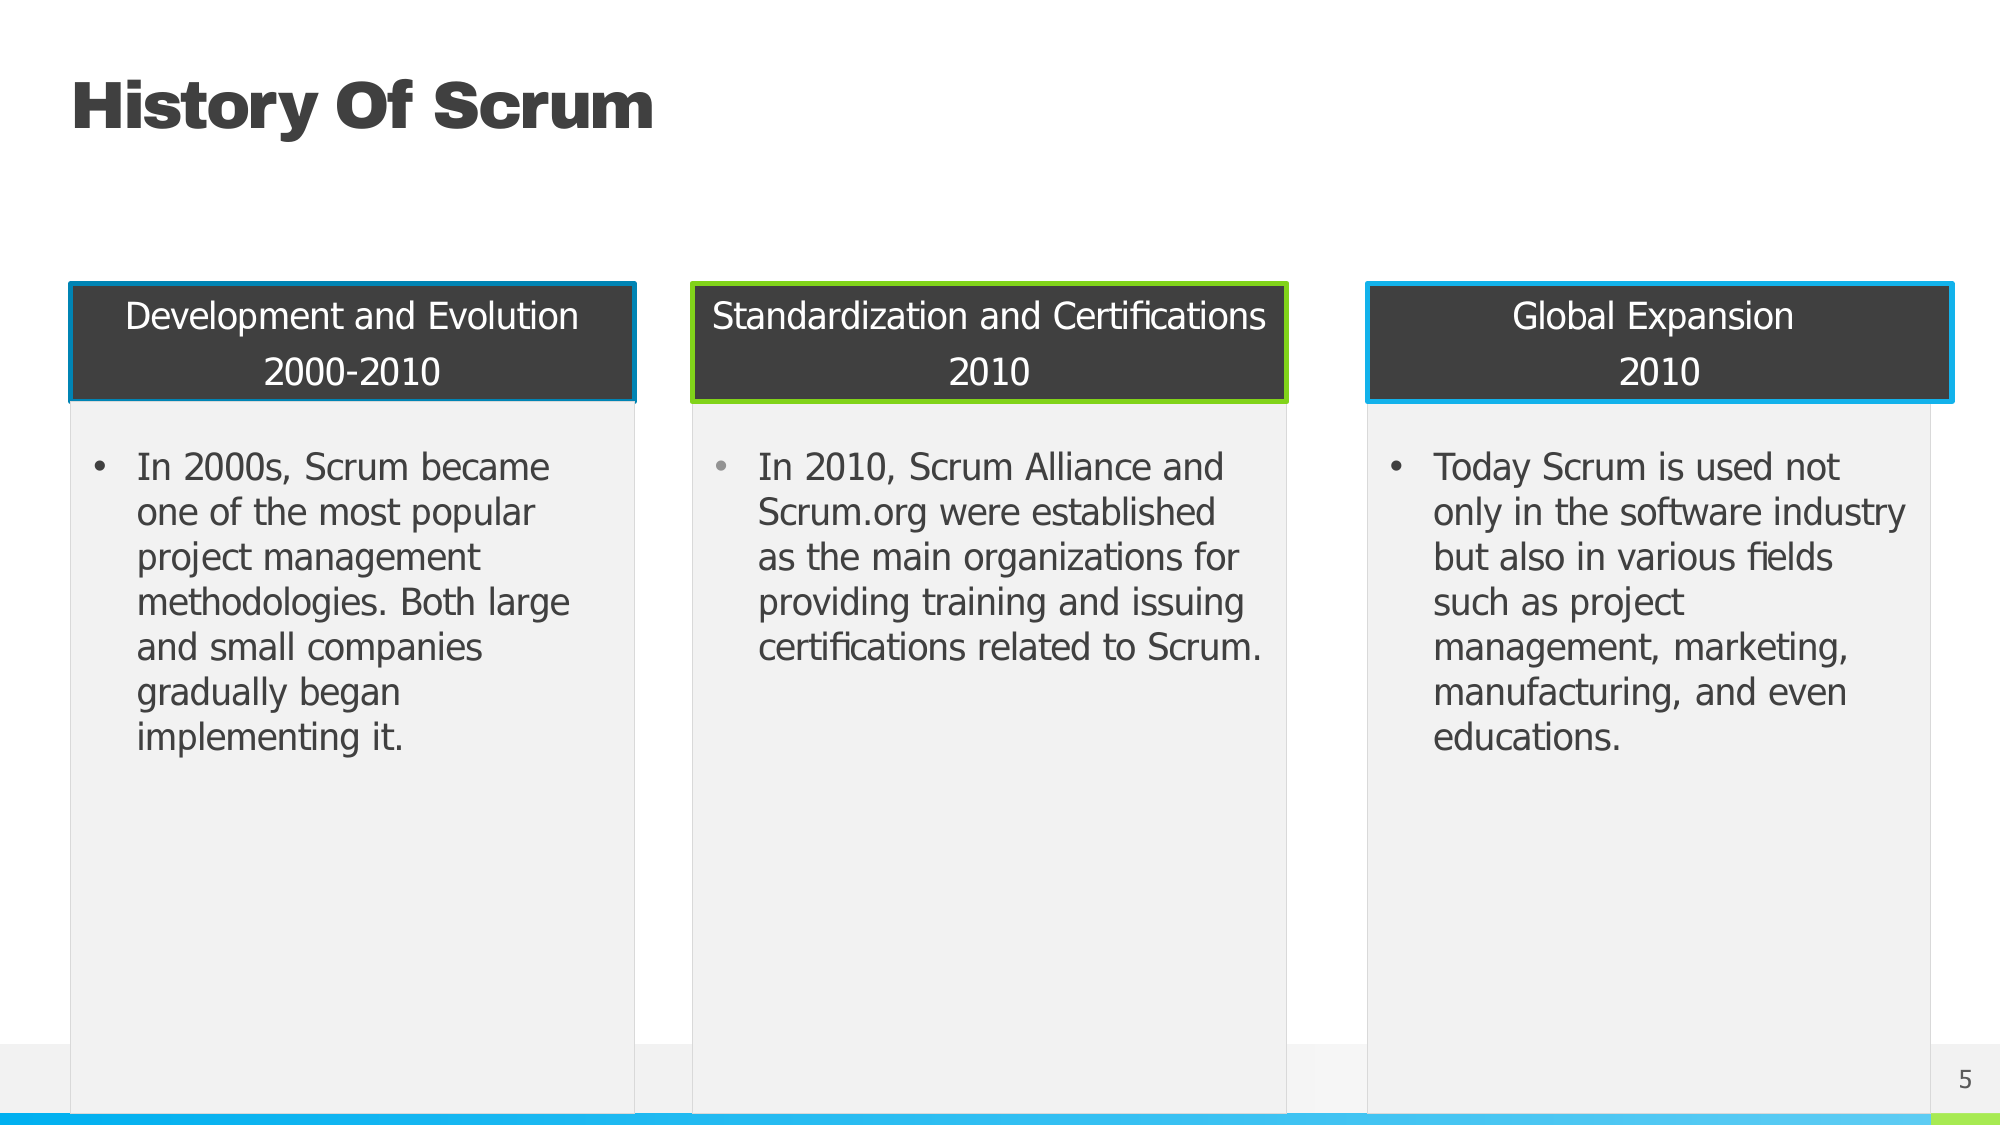

# History Of Scrum
Development and Evolution
2000-2010
Standardization and Certifications
2010
Global Expansion
2010
In 2000s, Scrum became one of the most popular project management methodologies. Both large and small companies gradually began implementing it.

Today Scrum is used not only in the software industry but also in various fields such as project management, marketing, manufacturing, and even educations.
In 2010, Scrum Alliance and Scrum.org were established as the main organizations for providing training and issuing certifications related to Scrum.
5